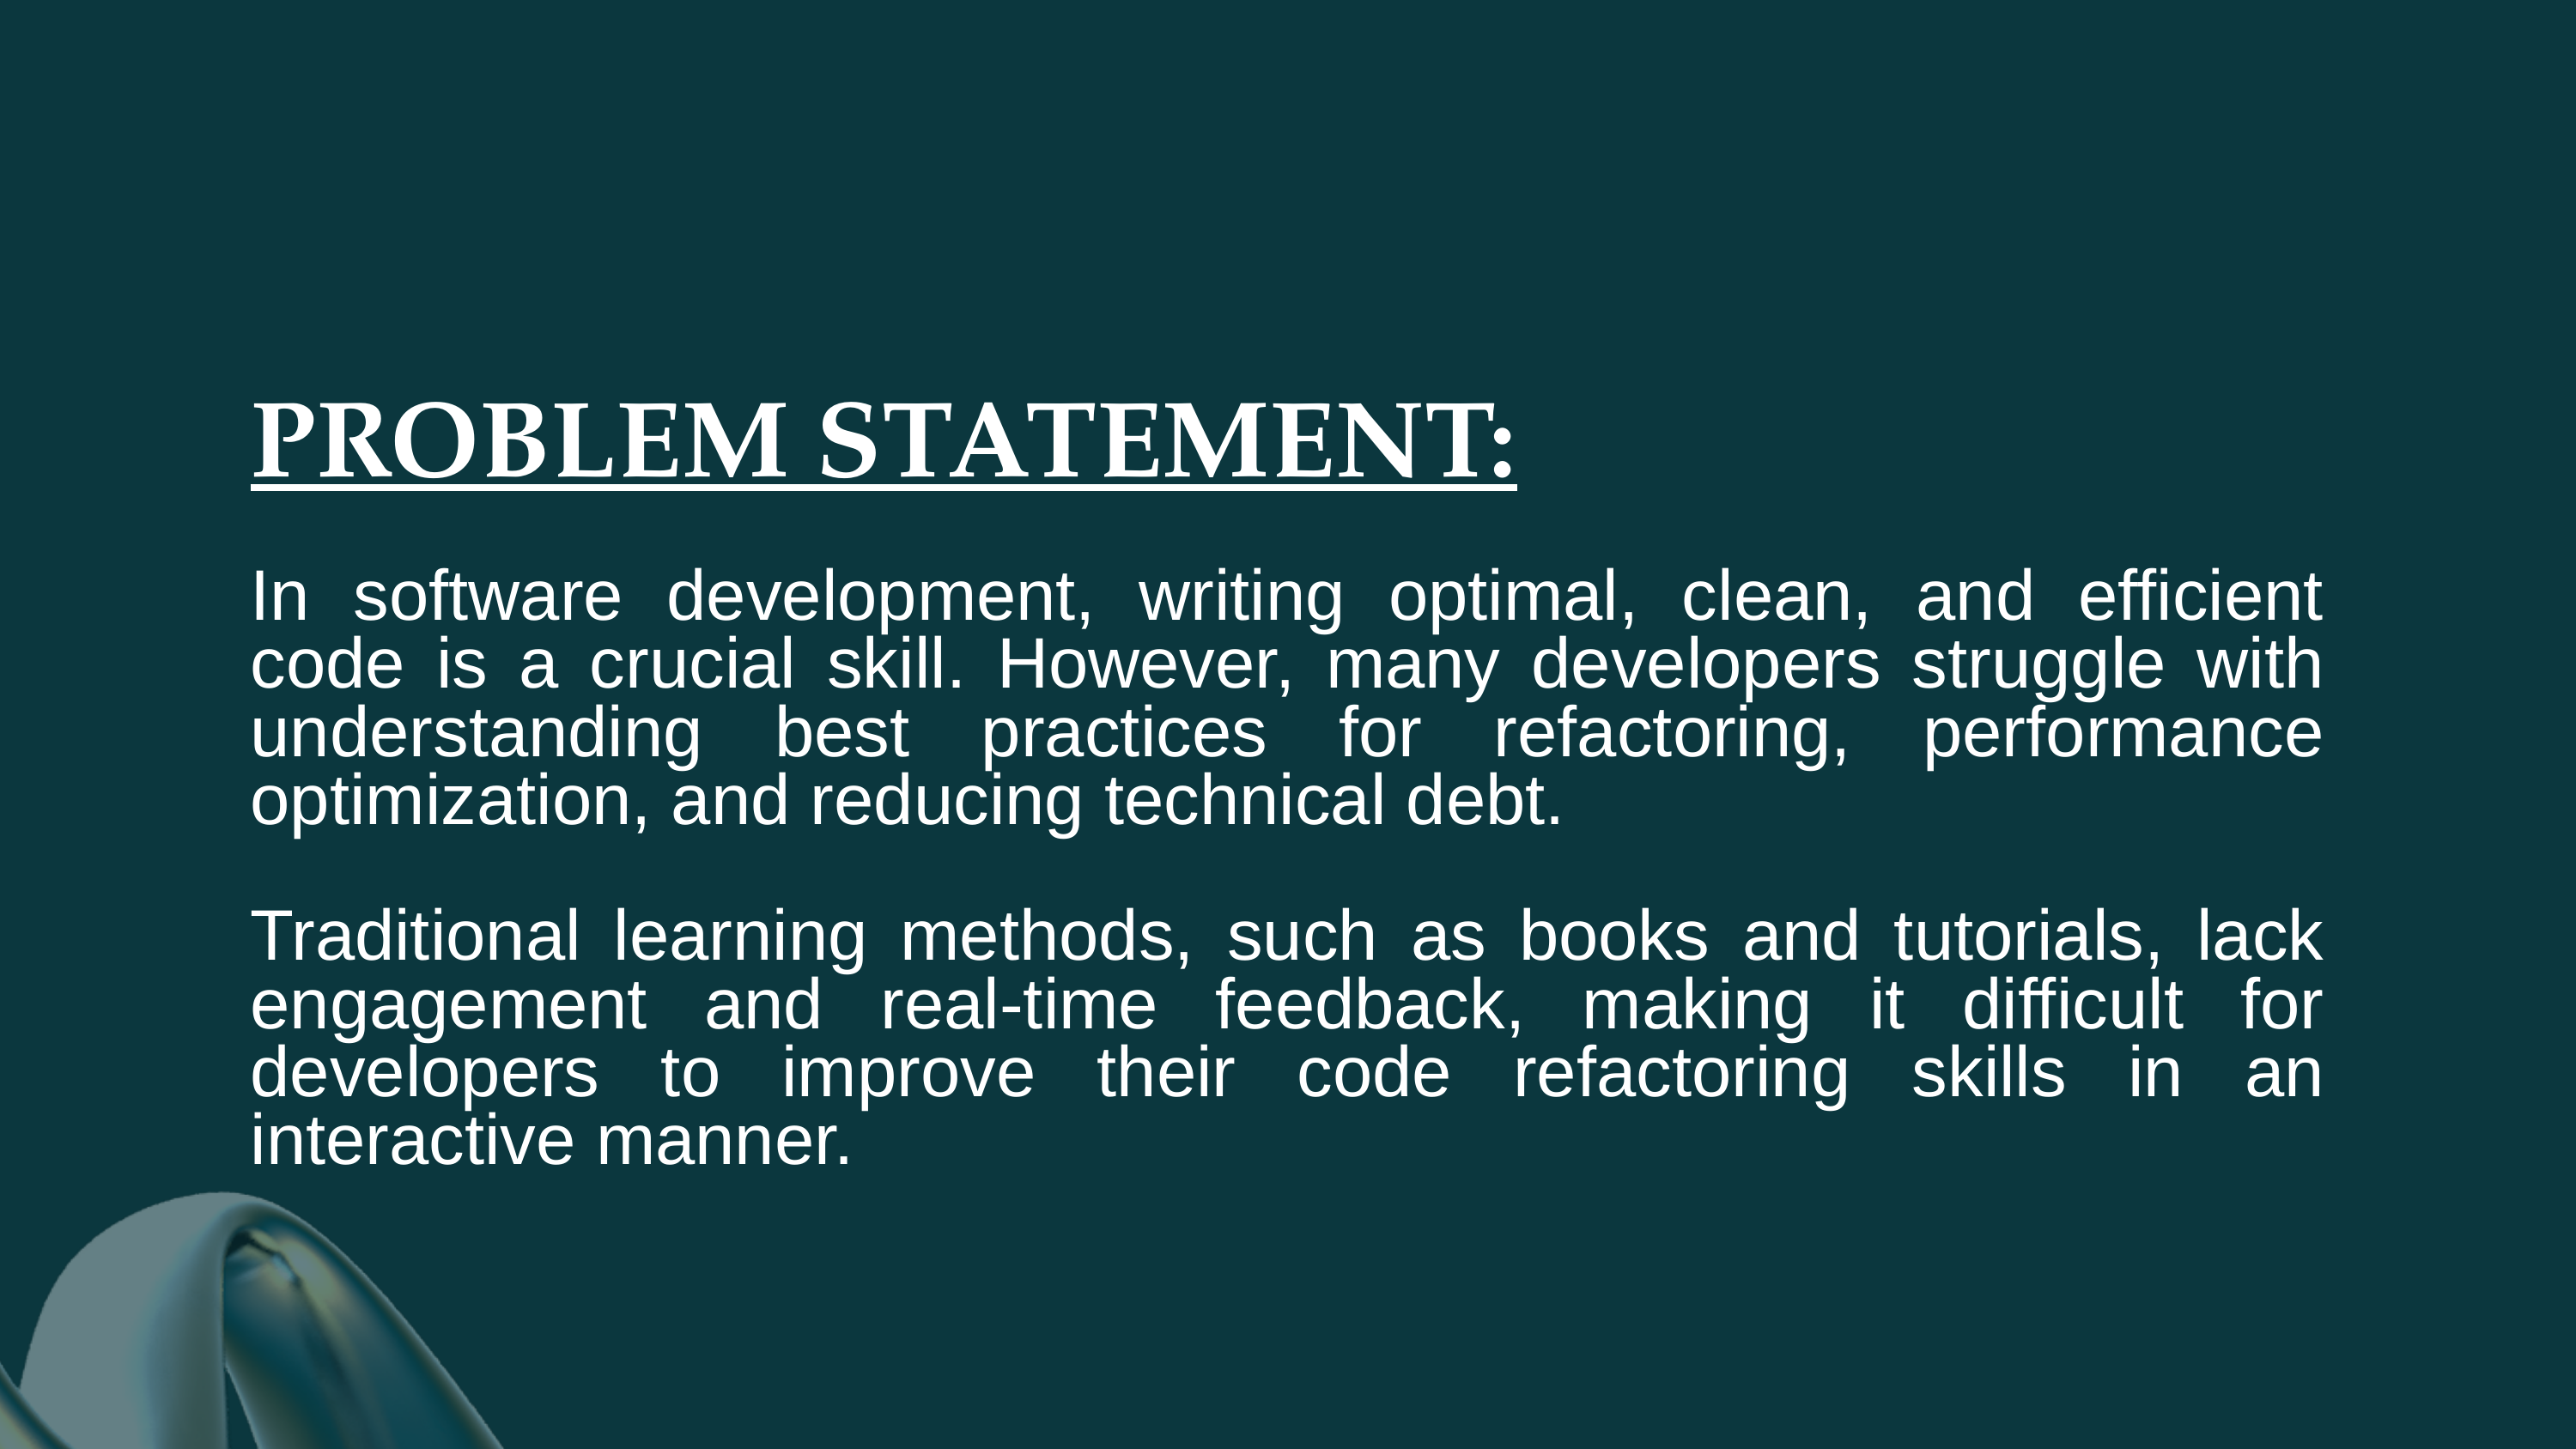

PROBLEM STATEMENT:

In software development, writing optimal, clean, and efficient code is a crucial skill. However, many developers struggle with understanding best practices for refactoring, performance optimization, and reducing technical debt.

Traditional learning methods, such as books and tutorials, lack engagement and real-time feedback, making it difficult for developers to improve their code refactoring skills in an interactive manner.